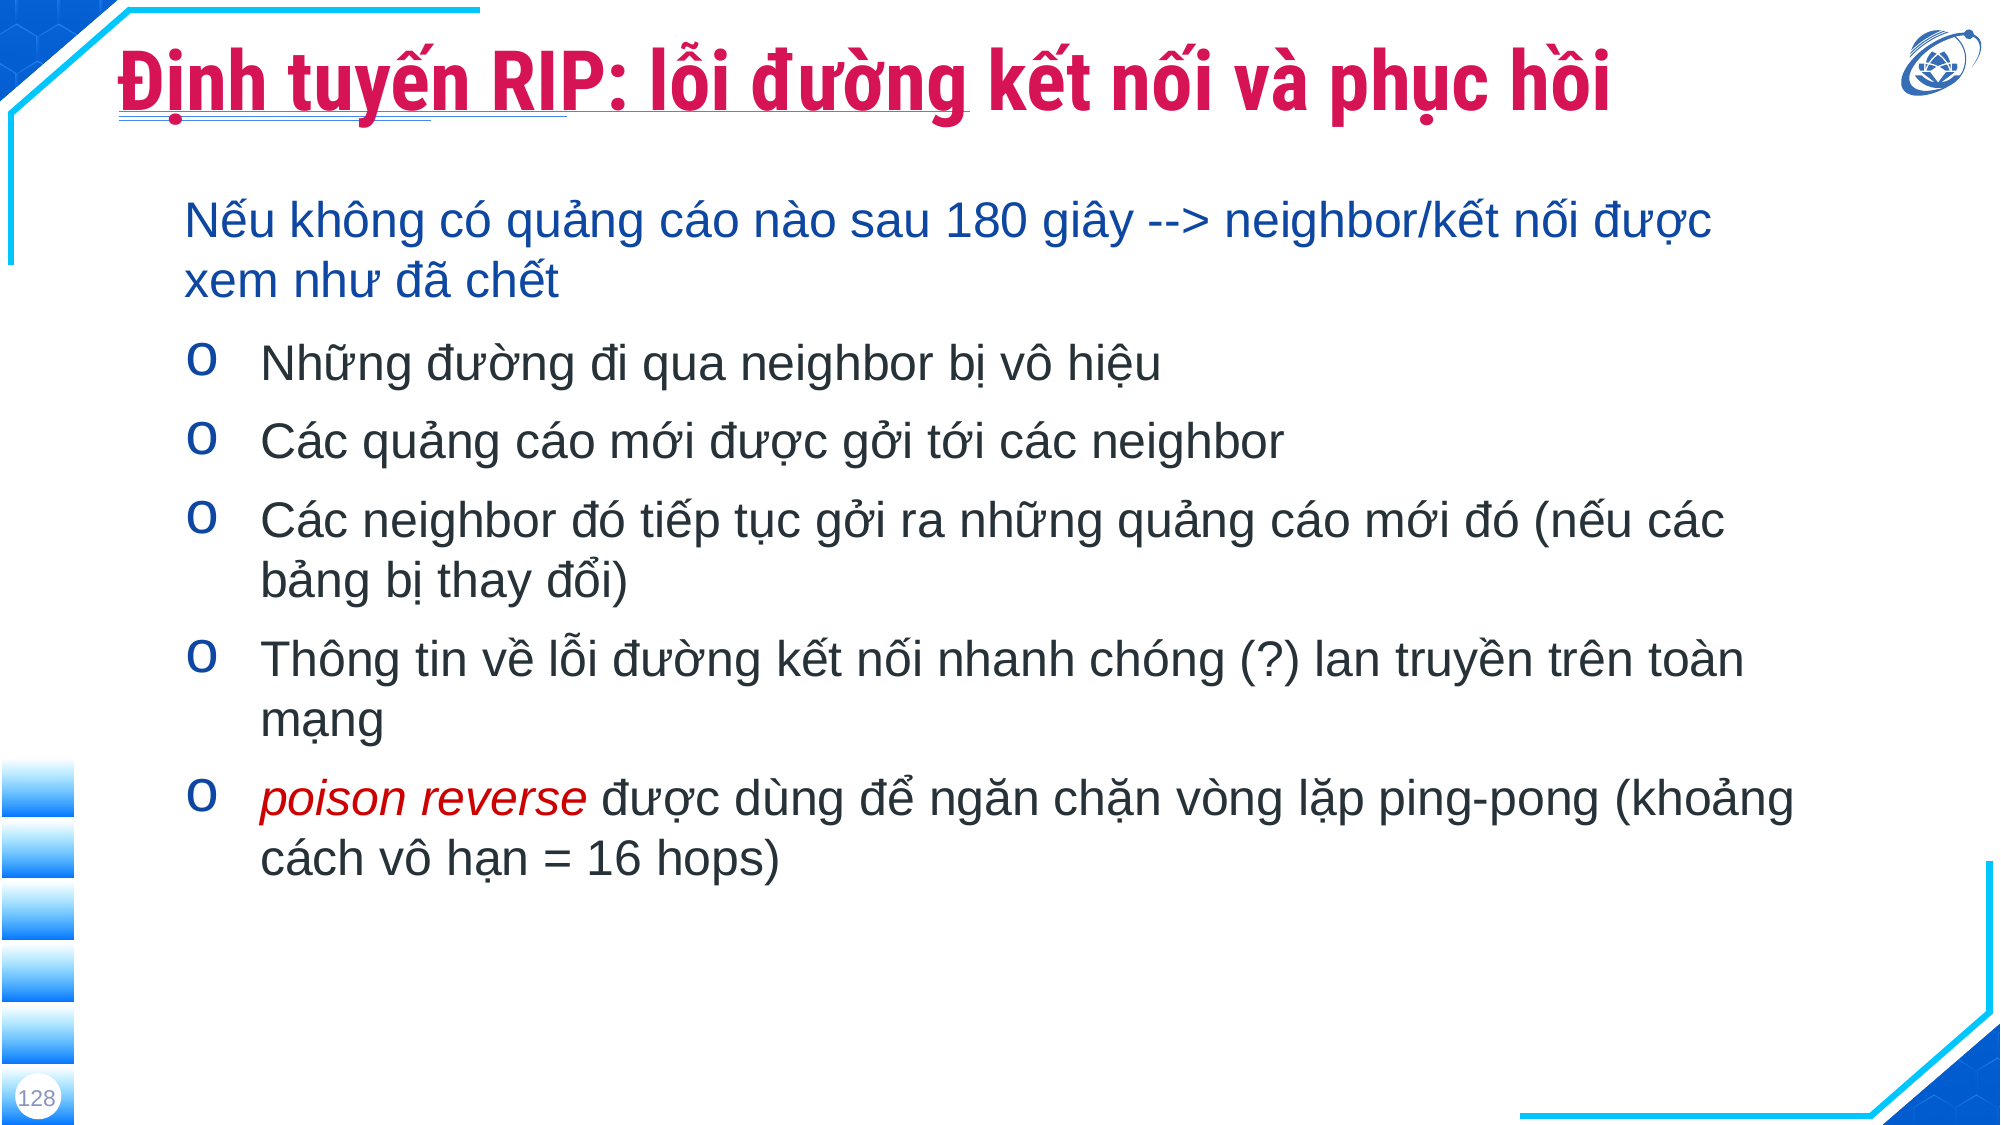

# Định tuyến RIP: lỗi đường kết nối và phục hồi
Nếu không có quảng cáo nào sau 180 giây --> neighbor/kết nối được xem như đã chết
Những đường đi qua neighbor bị vô hiệu
Các quảng cáo mới được gởi tới các neighbor
Các neighbor đó tiếp tục gởi ra những quảng cáo mới đó (nếu các bảng bị thay đổi)
Thông tin về lỗi đường kết nối nhanh chóng (?) lan truyền trên toàn mạng
poison reverse được dùng để ngăn chặn vòng lặp ping-pong (khoảng cách vô hạn = 16 hops)
128